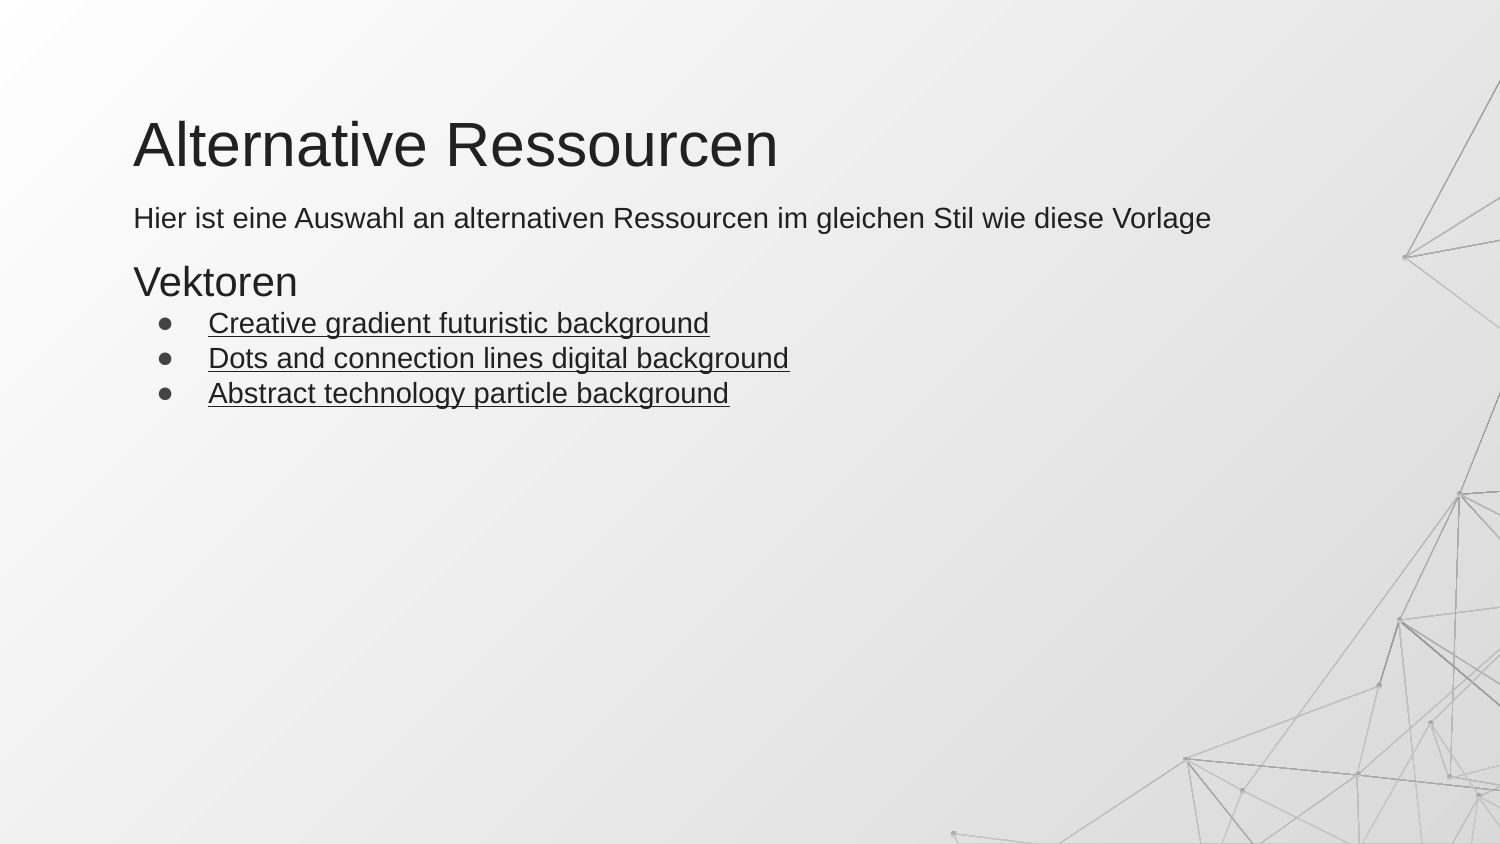

# Alternative Ressourcen
Hier ist eine Auswahl an alternativen Ressourcen im gleichen Stil wie diese Vorlage
Vektoren
Creative gradient futuristic background
Dots and connection lines digital background
Abstract technology particle background